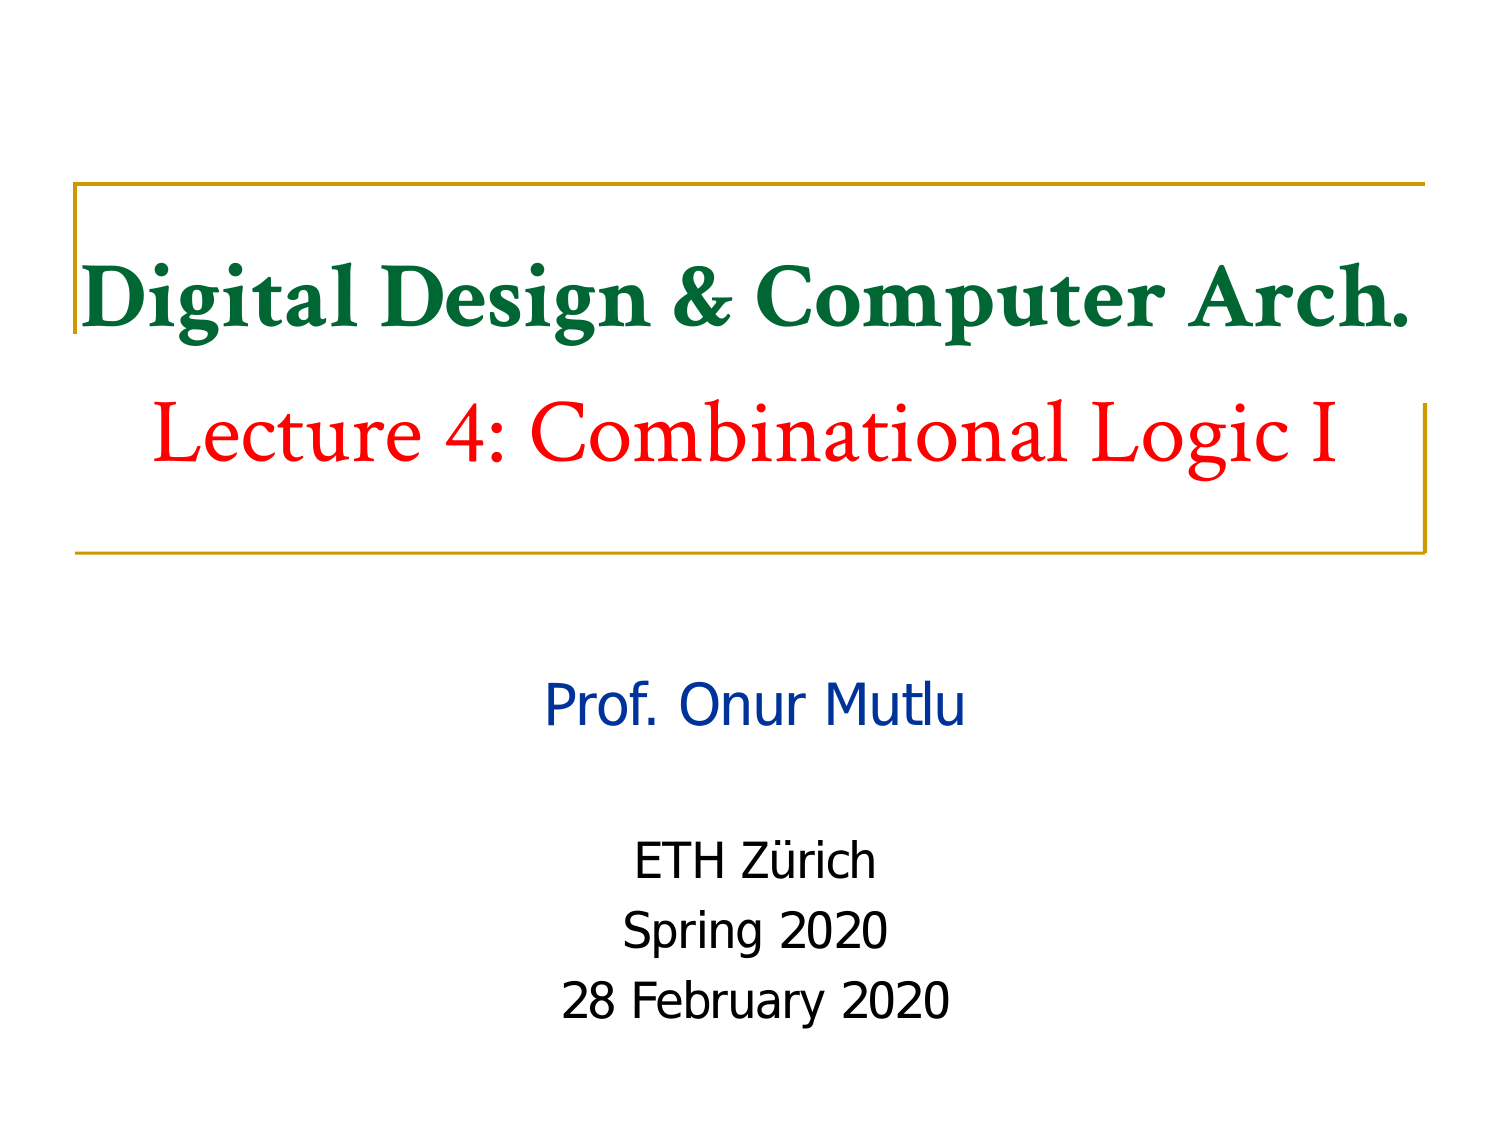

# Digital Design & Computer Arch. Lecture 4: Combinational Logic I

Prof. Onur Mutlu

ETH Zürich
Spring 2020
28 February 2020